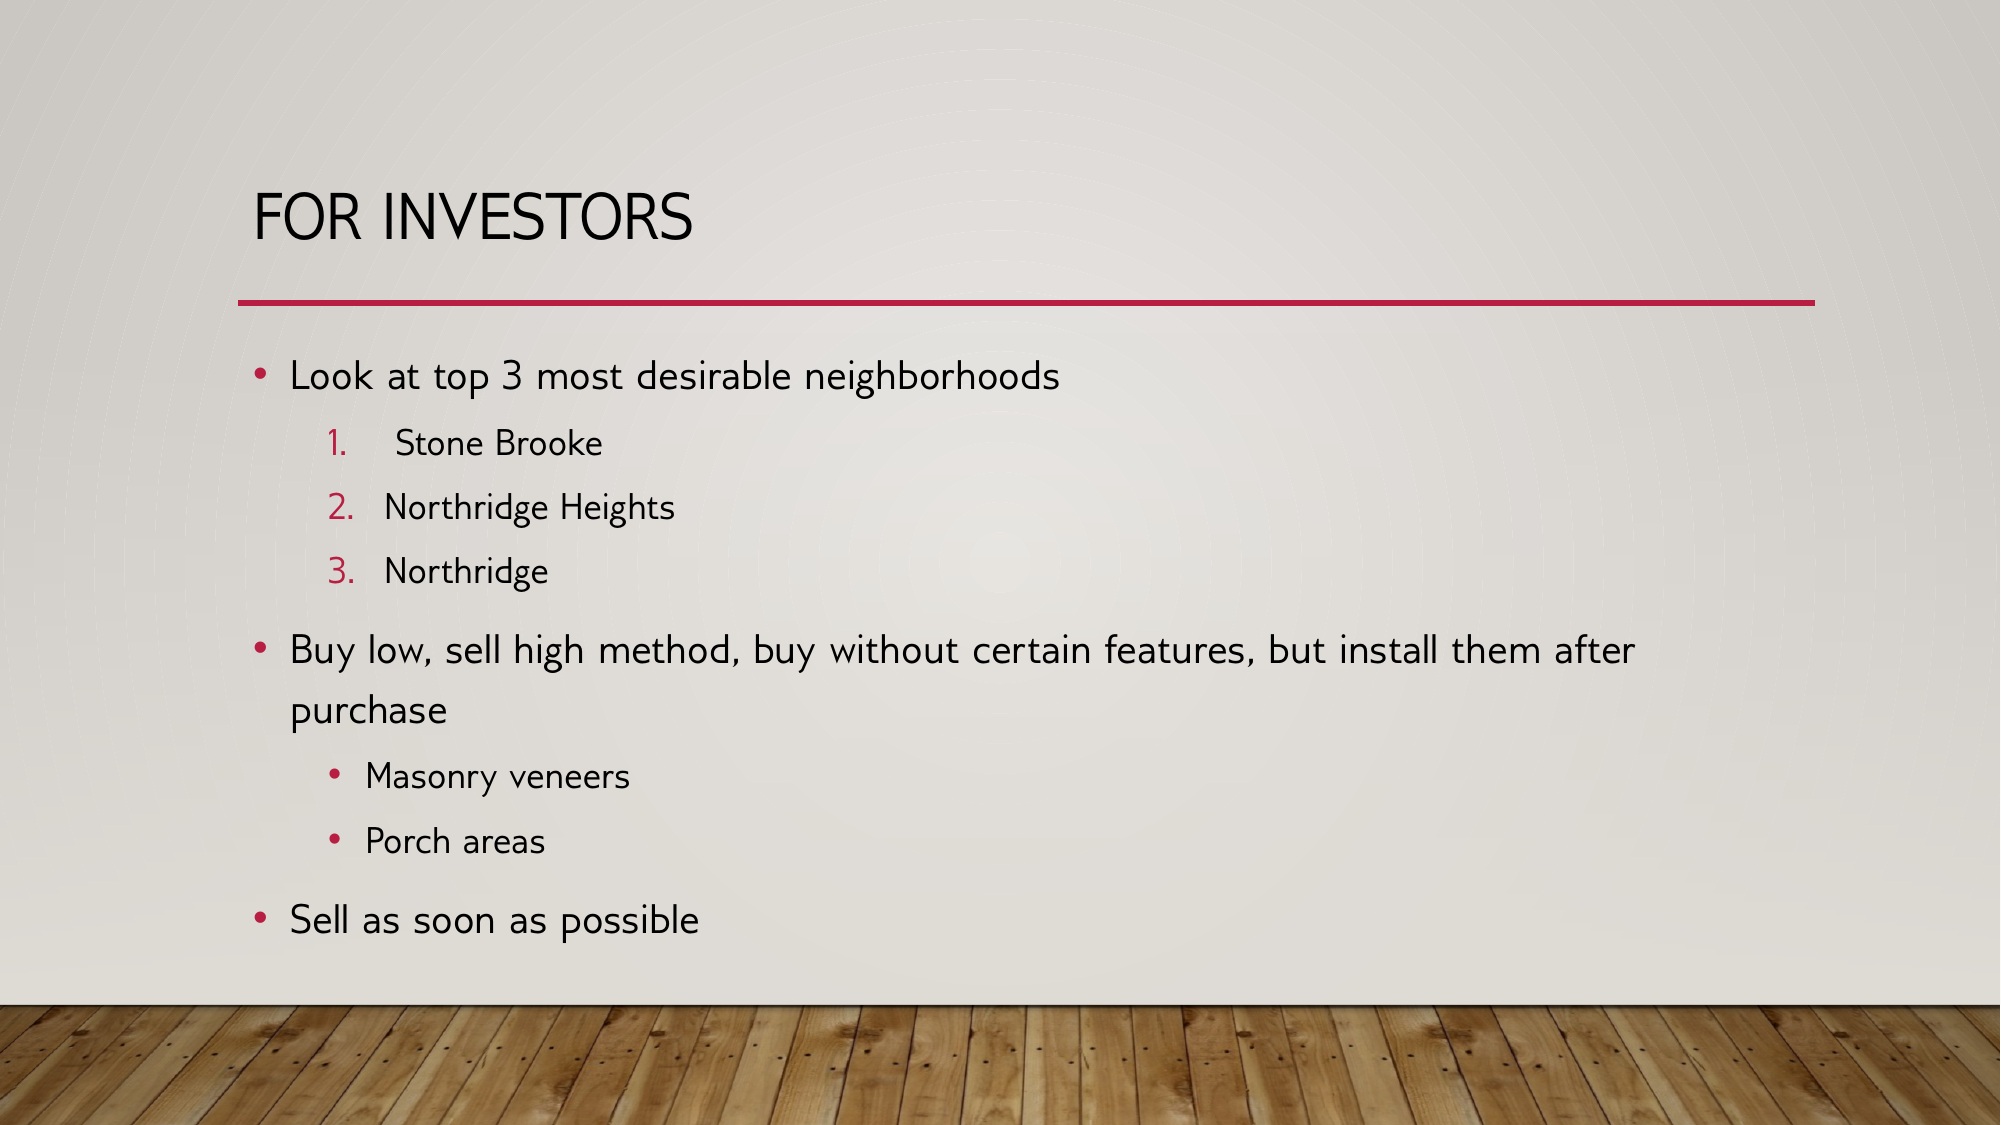

# For investors
Look at top 3 most desirable neighborhoods
 Stone Brooke
Northridge Heights
Northridge
Buy low, sell high method, buy without certain features, but install them after purchase
Masonry veneers
Porch areas
Sell as soon as possible